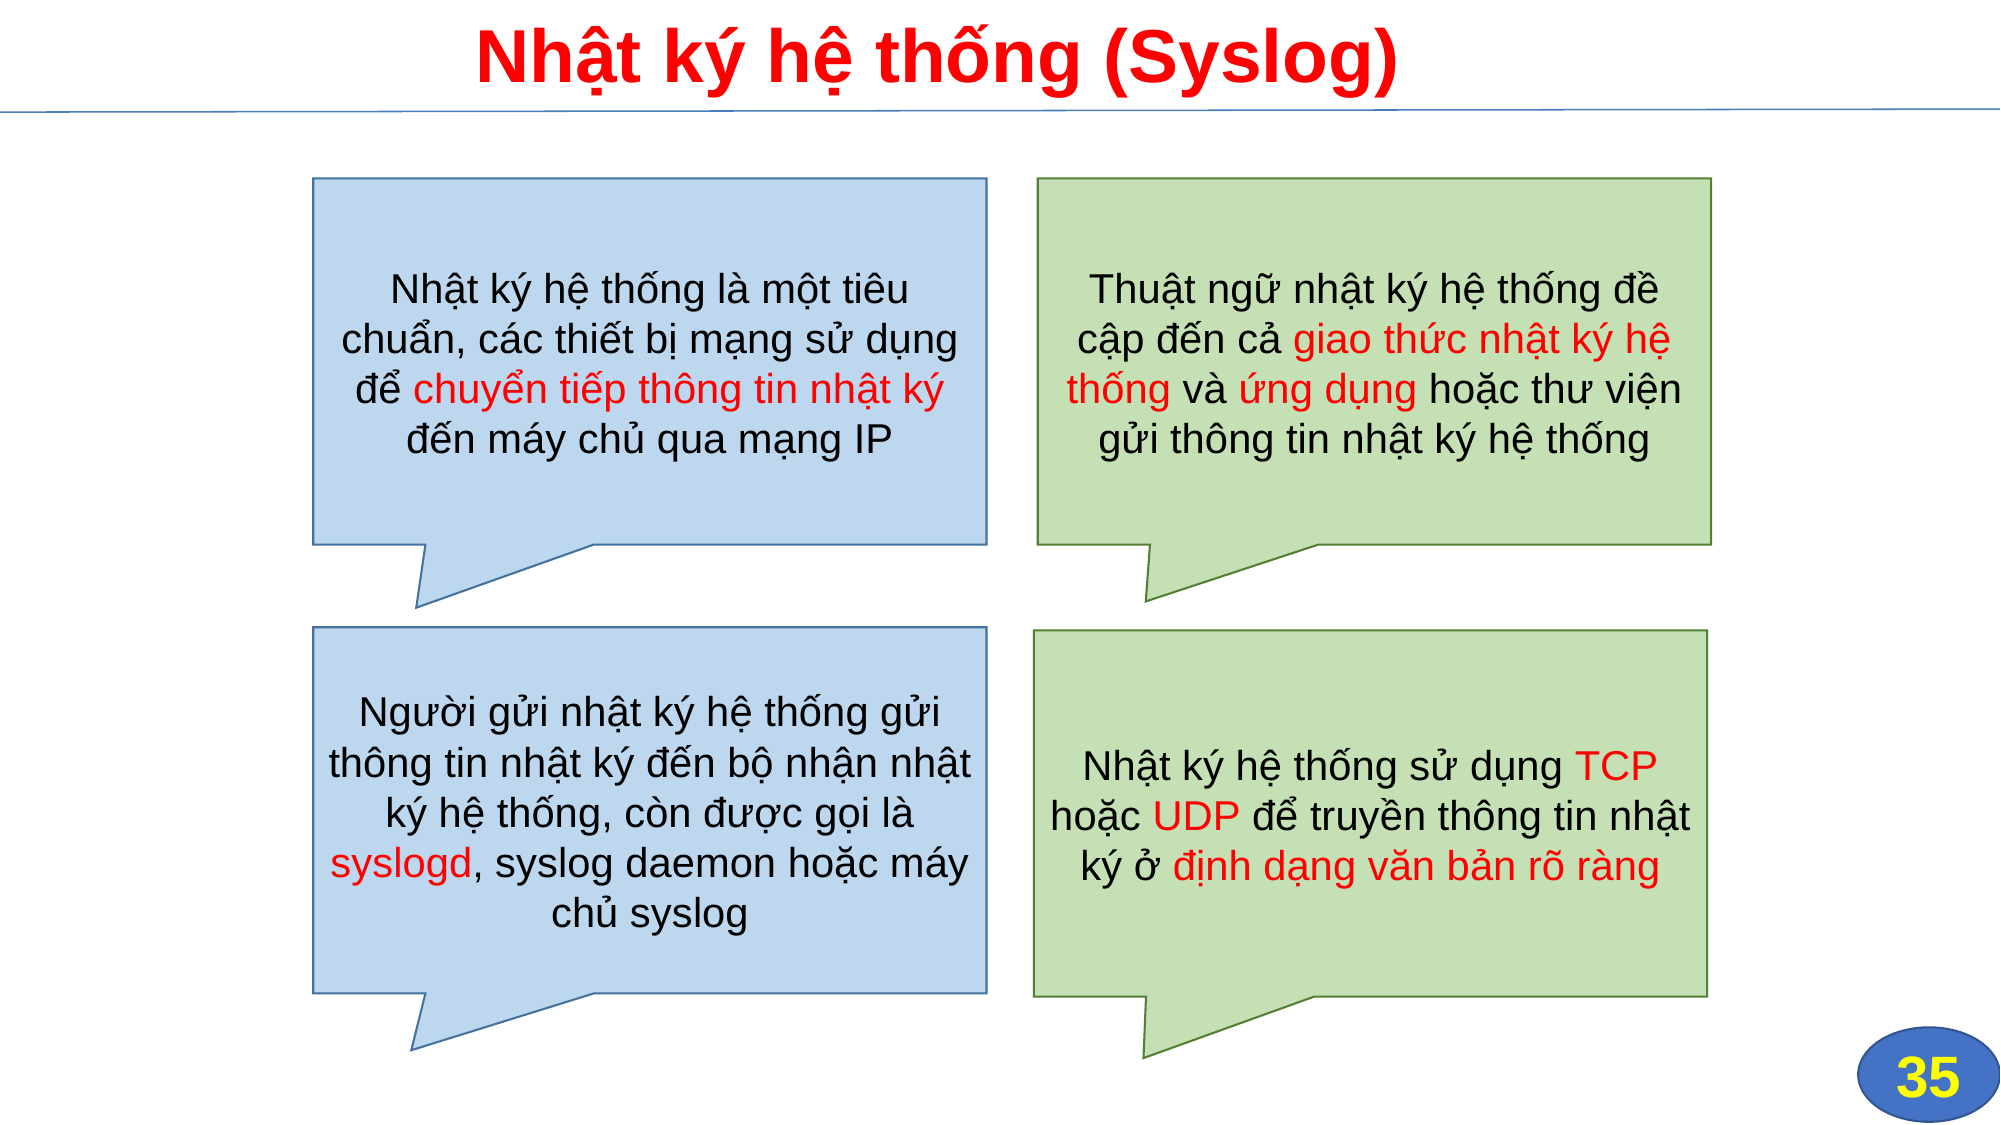

# Nhật ký hệ thống (Syslog)
Nhật ký hệ thống là một tiêu chuẩn, các thiết bị mạng sử dụng để chuyển tiếp thông tin nhật ký đến máy chủ qua mạng IP
Thuật ngữ nhật ký hệ thống đề cập đến cả giao thức nhật ký hệ thống và ứng dụng hoặc thư viện gửi thông tin nhật ký hệ thống
Người gửi nhật ký hệ thống gửi thông tin nhật ký đến bộ nhận nhật ký hệ thống, còn được gọi là syslogd, syslog daemon hoặc máy chủ syslog
Nhật ký hệ thống sử dụng TCP hoặc UDP để truyền thông tin nhật ký ở định dạng văn bản rõ ràng
35